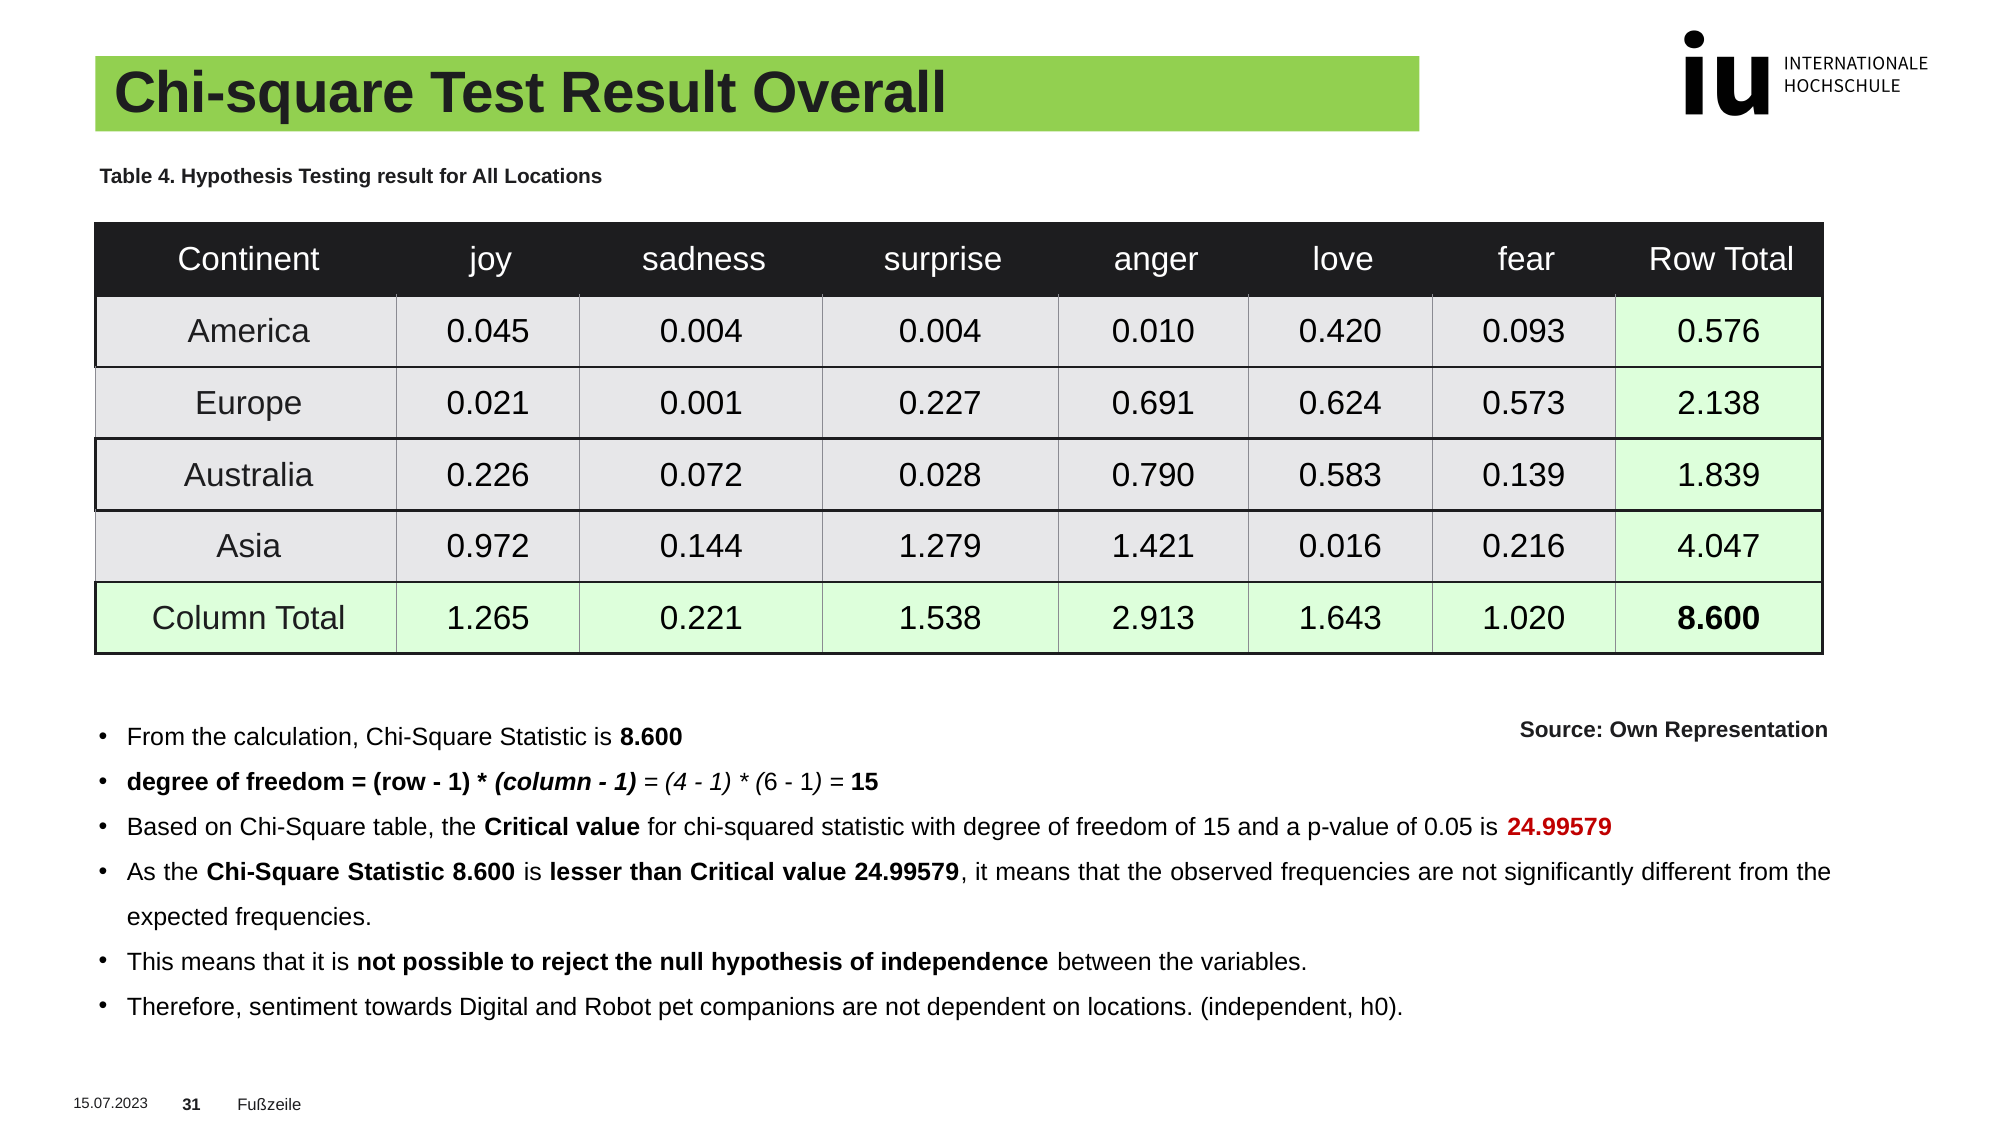

# Chi-square Test Result Overall
Table 4. Hypothesis Testing result for All Locations
| Continent | joy | sadness | surprise | anger | love | fear | Row Total |
| --- | --- | --- | --- | --- | --- | --- | --- |
| America | 0.045 | 0.004 | 0.004 | 0.010 | 0.420 | 0.093 | 0.576 |
| Europe | 0.021 | 0.001 | 0.227 | 0.691 | 0.624 | 0.573 | 2.138 |
| Australia | 0.226 | 0.072 | 0.028 | 0.790 | 0.583 | 0.139 | 1.839 |
| Asia | 0.972 | 0.144 | 1.279 | 1.421 | 0.016 | 0.216 | 4.047 |
| Column Total | 1.265 | 0.221 | 1.538 | 2.913 | 1.643 | 1.020 | 8.600 |
From the calculation, Chi-Square Statistic is 8.600
degree of freedom = (row - 1) * (column - 1) = (4 - 1) * (6 - 1) = 15
Based on Chi-Square table, the Critical value for chi-squared statistic with degree of freedom of 15 and a p-value of 0.05 is 24.99579
As the Chi-Square Statistic 8.600 is lesser than Critical value 24.99579, it means that the observed frequencies are not significantly different from the expected frequencies.
This means that it is not possible to reject the null hypothesis of independence between the variables.
Therefore, sentiment towards Digital and Robot pet companions are not dependent on locations. (independent, h0).

Source: Own Representation
15.07.2023
31
Fußzeile